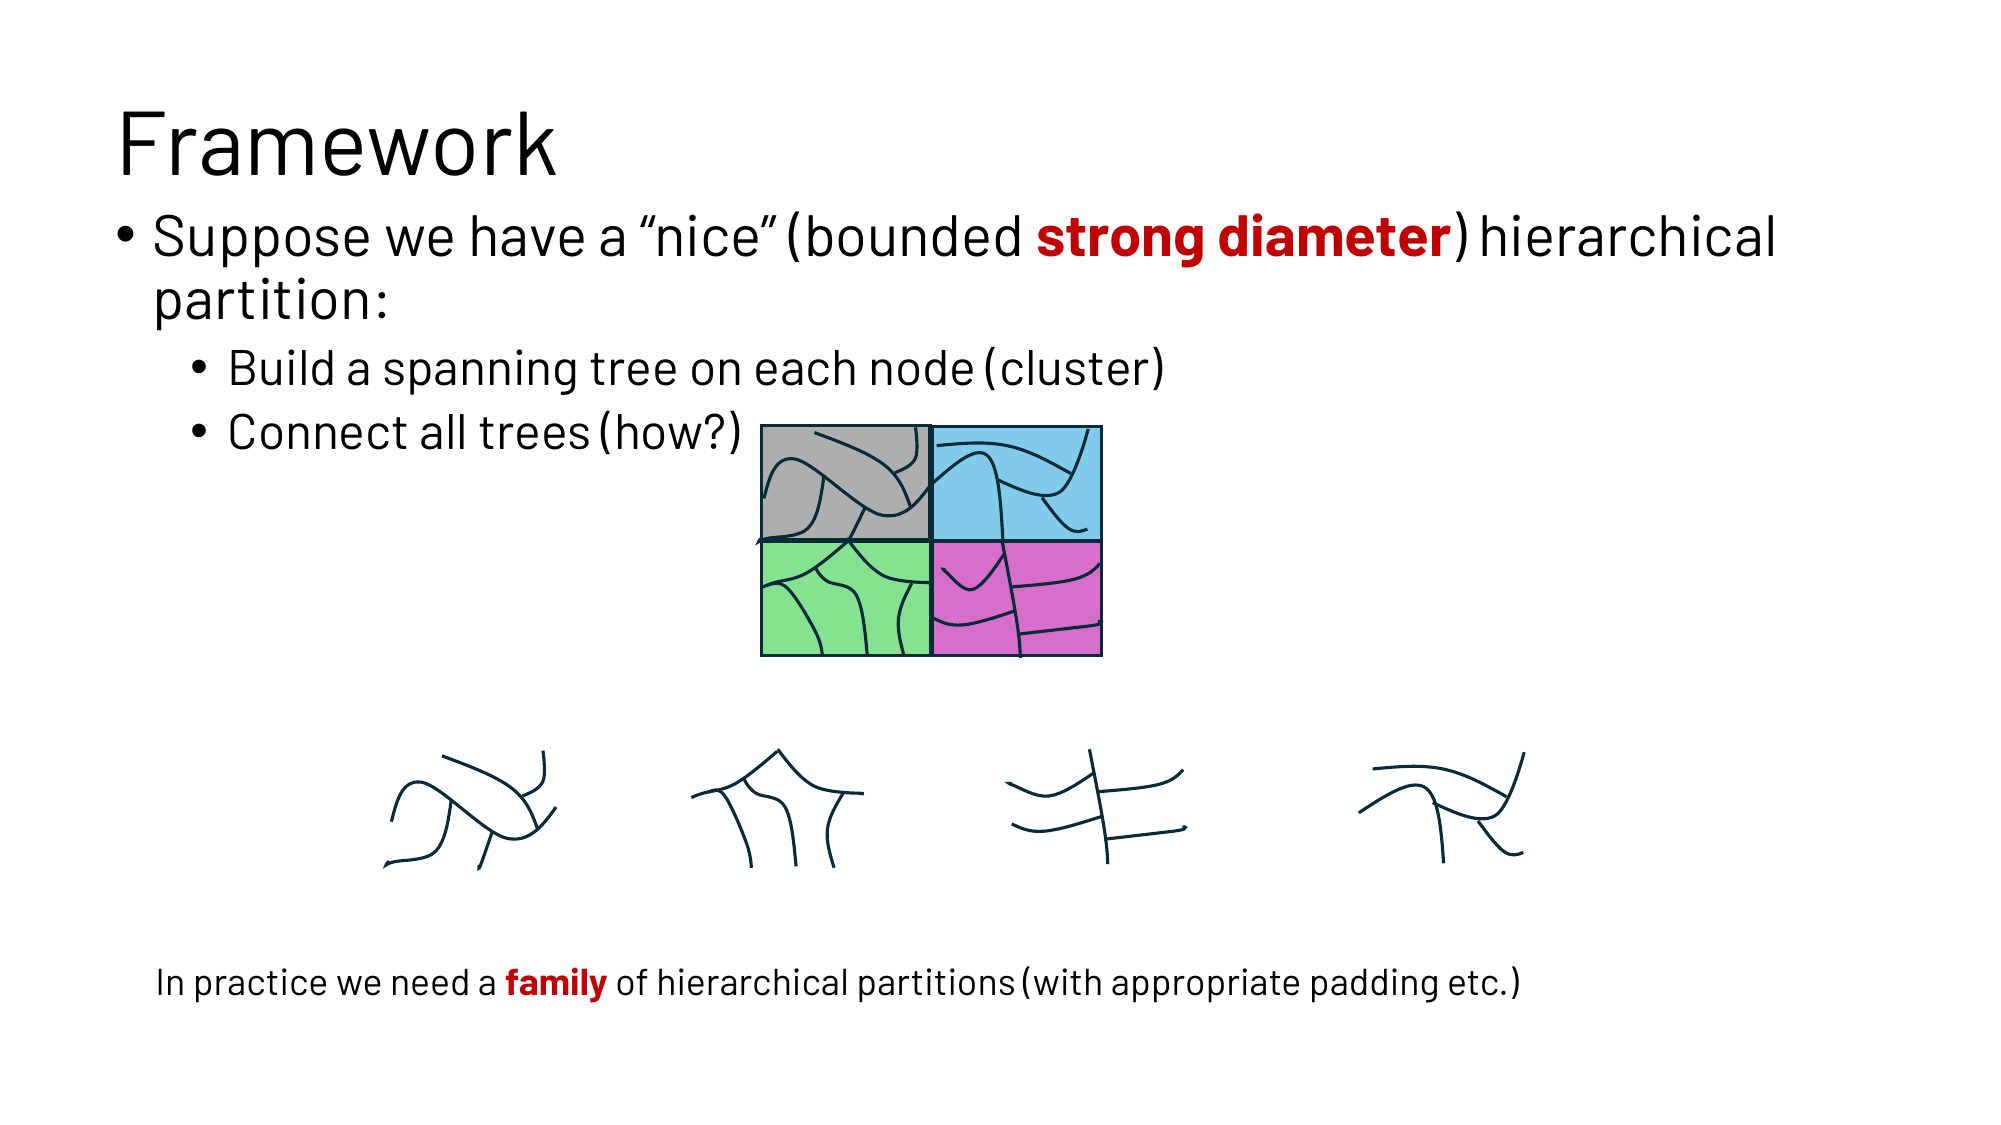

# Framework
Suppose we have a “nice” (bounded strong diameter) hierarchical partition:
Build a spanning tree on each node (cluster)
Connect all trees (how?)

In practice we need a family of hierarchical partitions (with appropriate padding etc.)